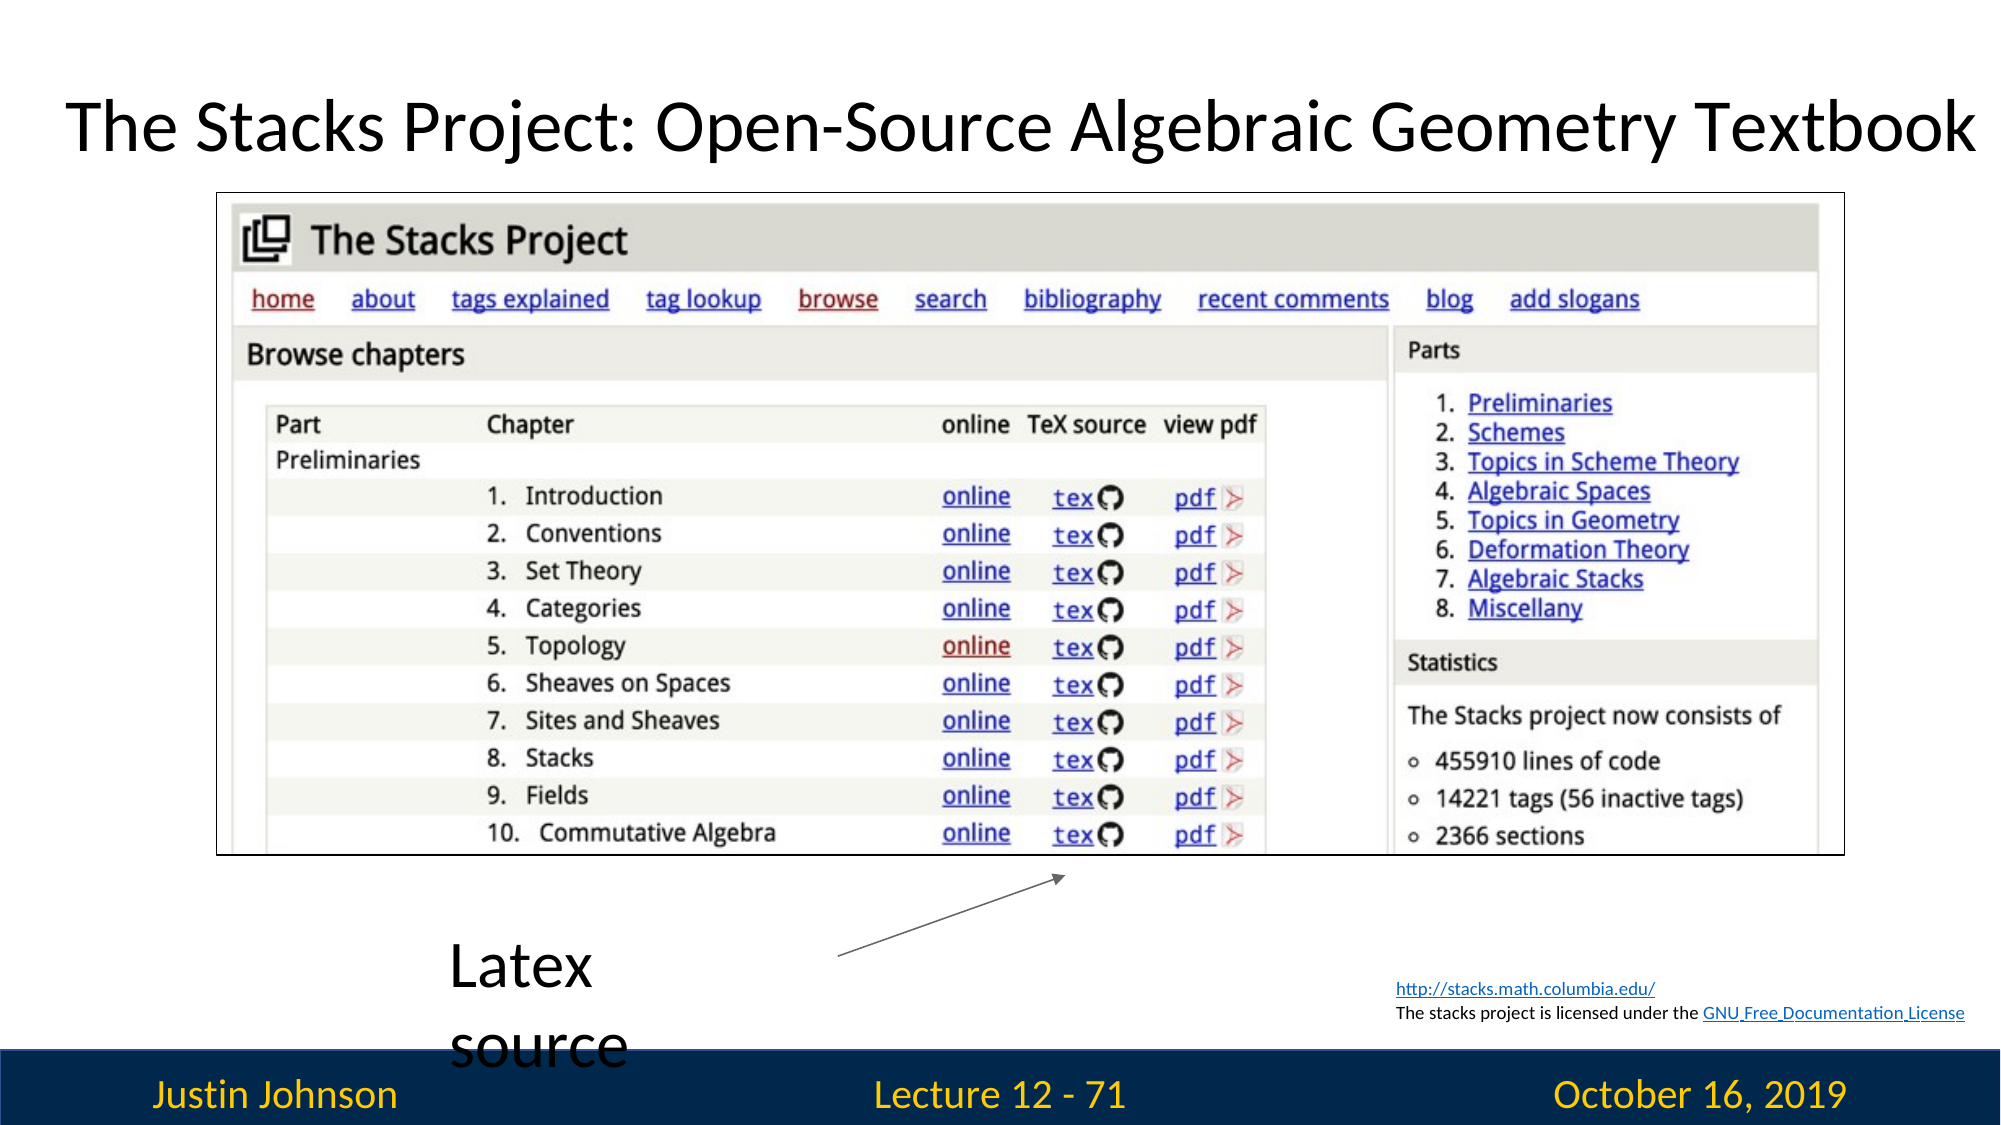

# The Stacks Project: Open-Source Algebraic Geometry Textbook

Latex source
http://stacks.math.columbia.edu/
The stacks project is licensed under the GNU Free Documentation License
Justin Johnson
October 16, 2019
Lecture 12 - 71